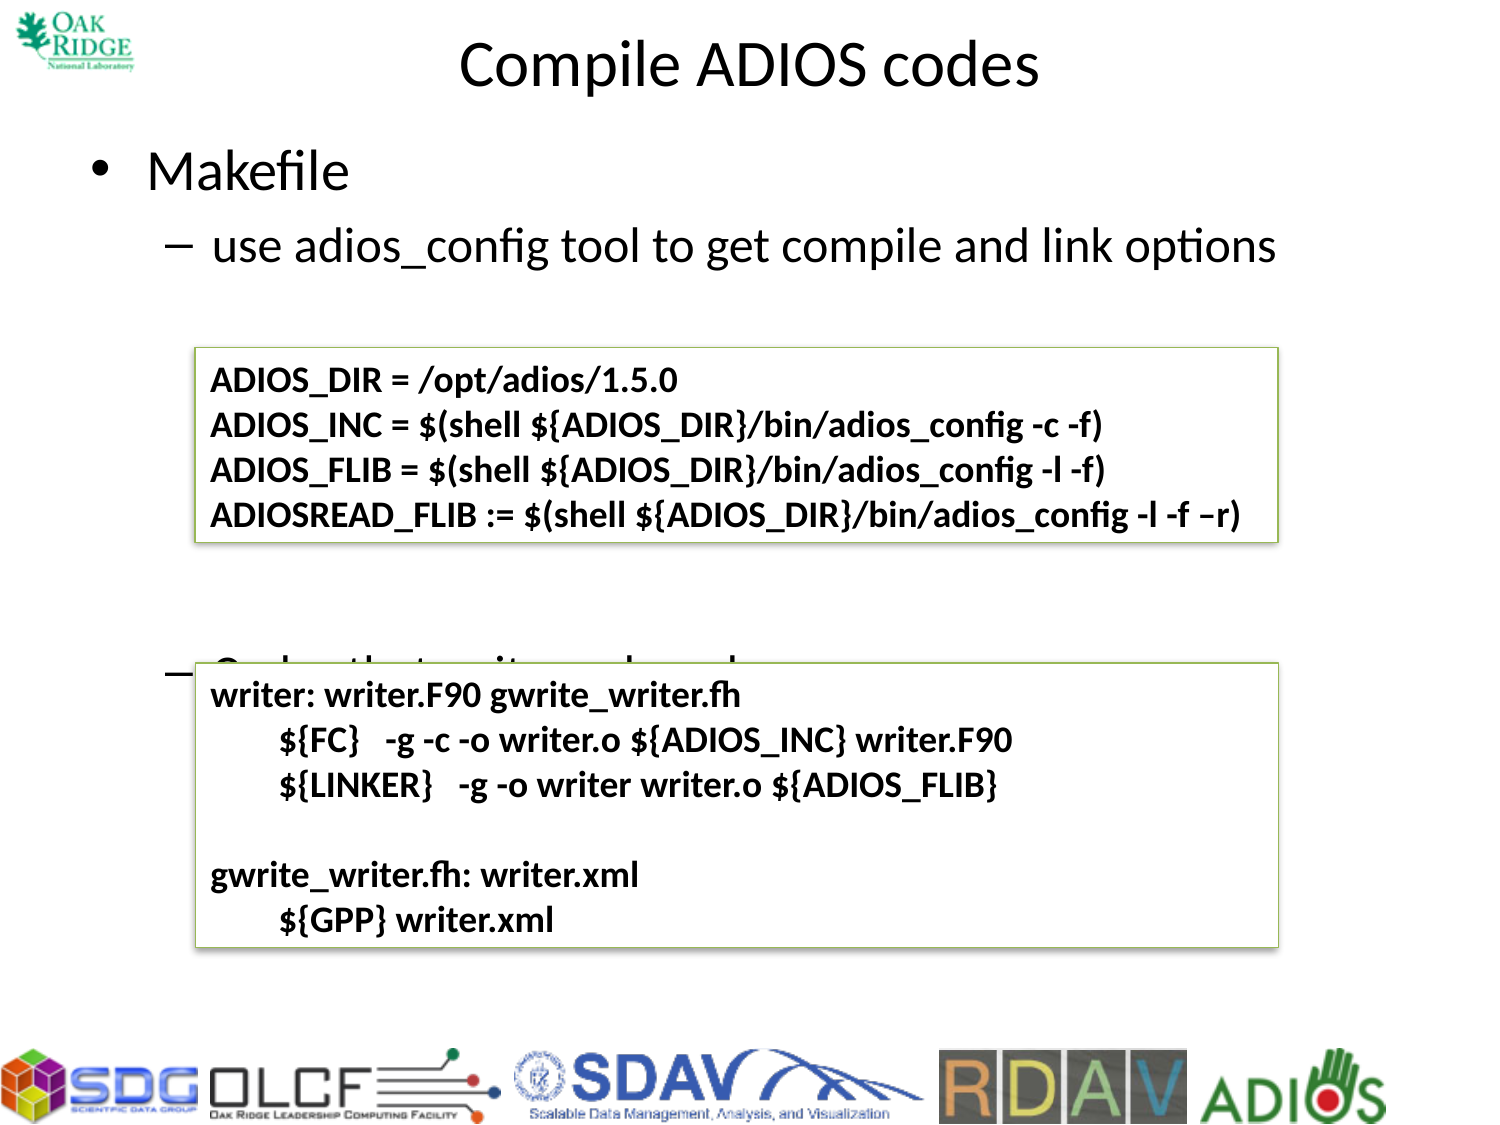

# Compile ADIOS codes
Makefile
use adios_config tool to get compile and link options

Codes that write and read
﻿ADIOS_DIR = /opt/adios/1.5.0
ADIOS_INC = $(shell ${ADIOS_DIR}/bin/adios_config -c -f)
ADIOS_FLIB = $(shell ${ADIOS_DIR}/bin/adios_config -l -f)
ADIOSREAD_FLIB := $(shell ${ADIOS_DIR}/bin/adios_config -l -f –r)
﻿﻿writer: writer.F90 gwrite_writer.fh
        ${FC}   -g -c -o writer.o ${ADIOS_INC} writer.F90
        ${LINKER}   -g -o writer writer.o ${ADIOS_FLIB}

gwrite_writer.fh: writer.xml
        ${GPP} writer.xml